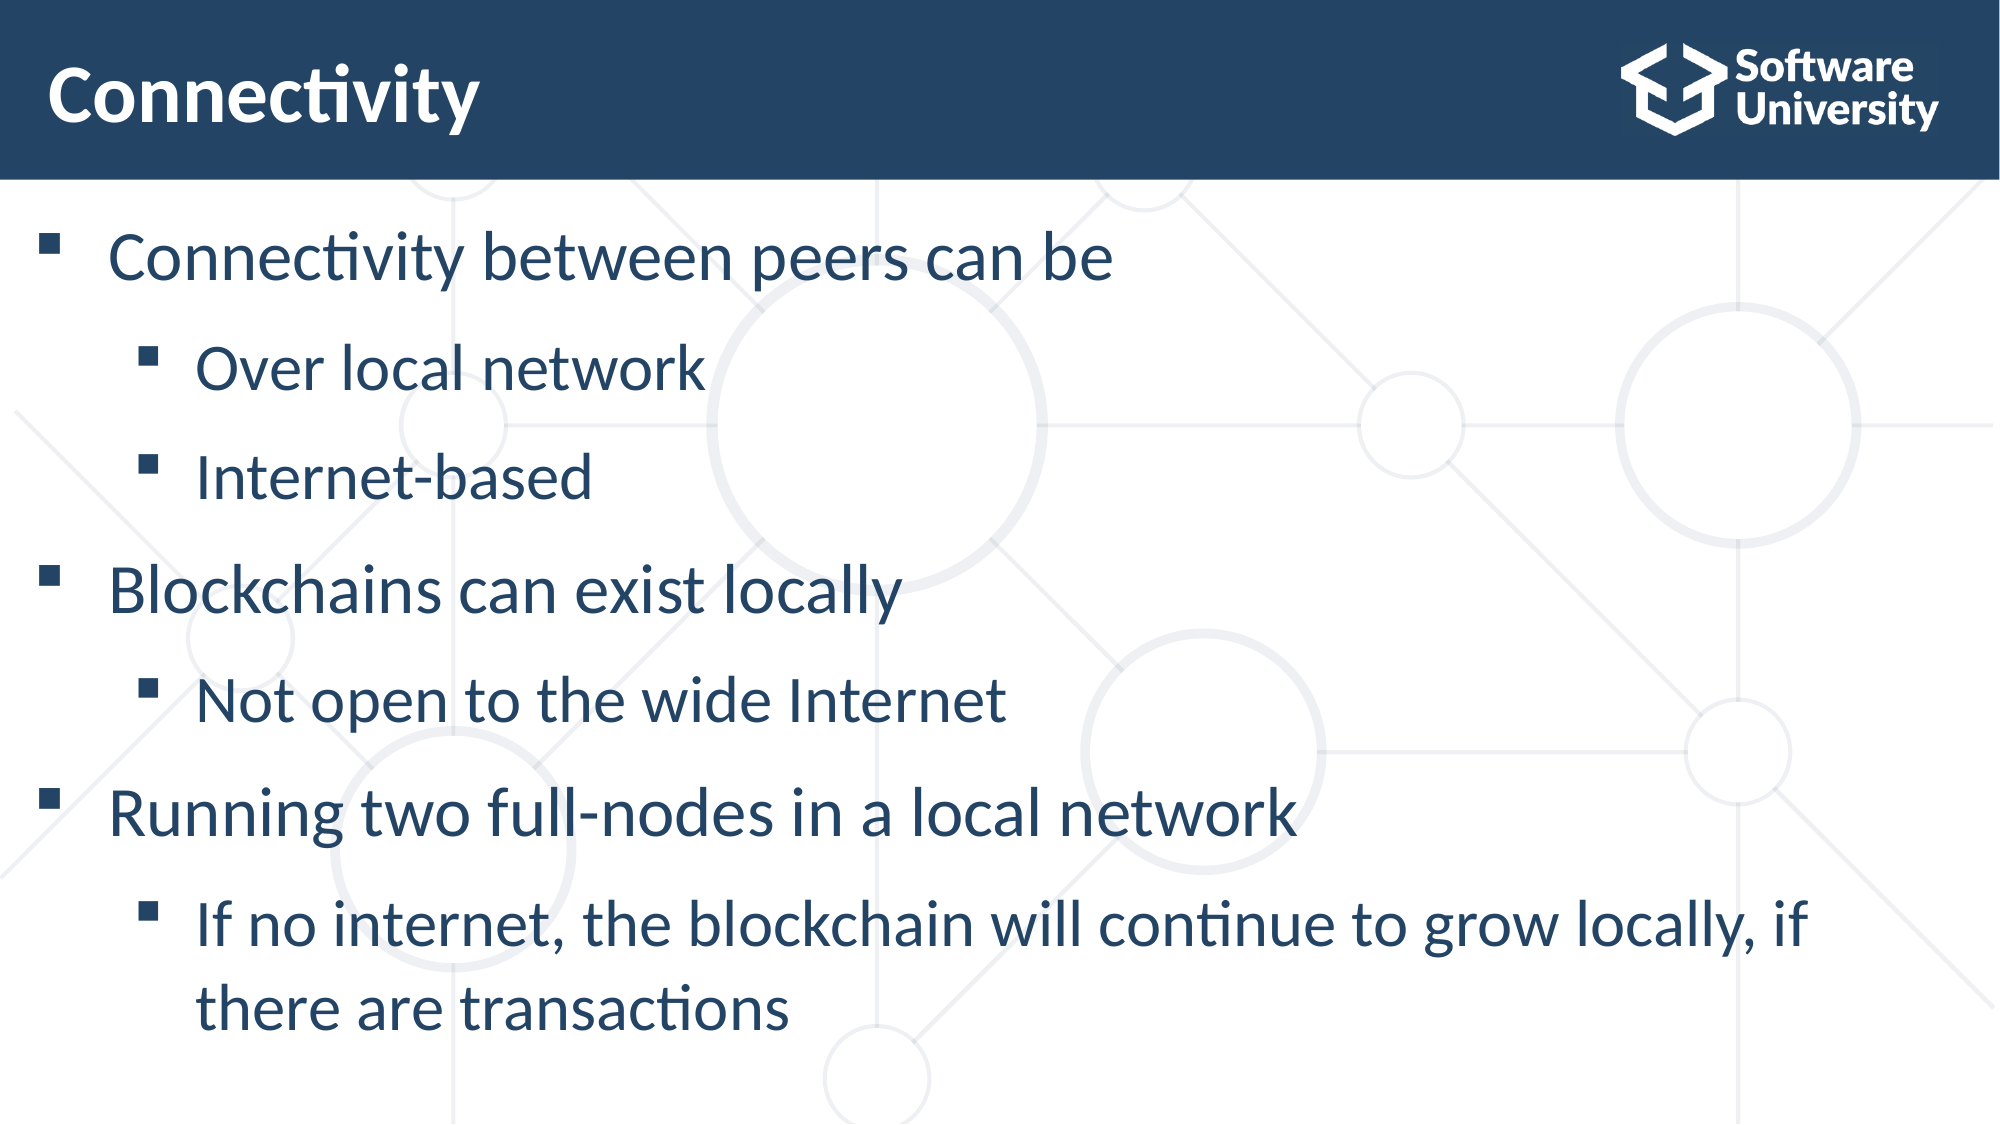

# Connectivity
Connectivity between peers can be
Over local network
Internet-based
Blockchains can exist locally
Not open to the wide Internet
Running two full-nodes in a local network
If no internet, the blockchain will continue to grow locally, if
there are transactions